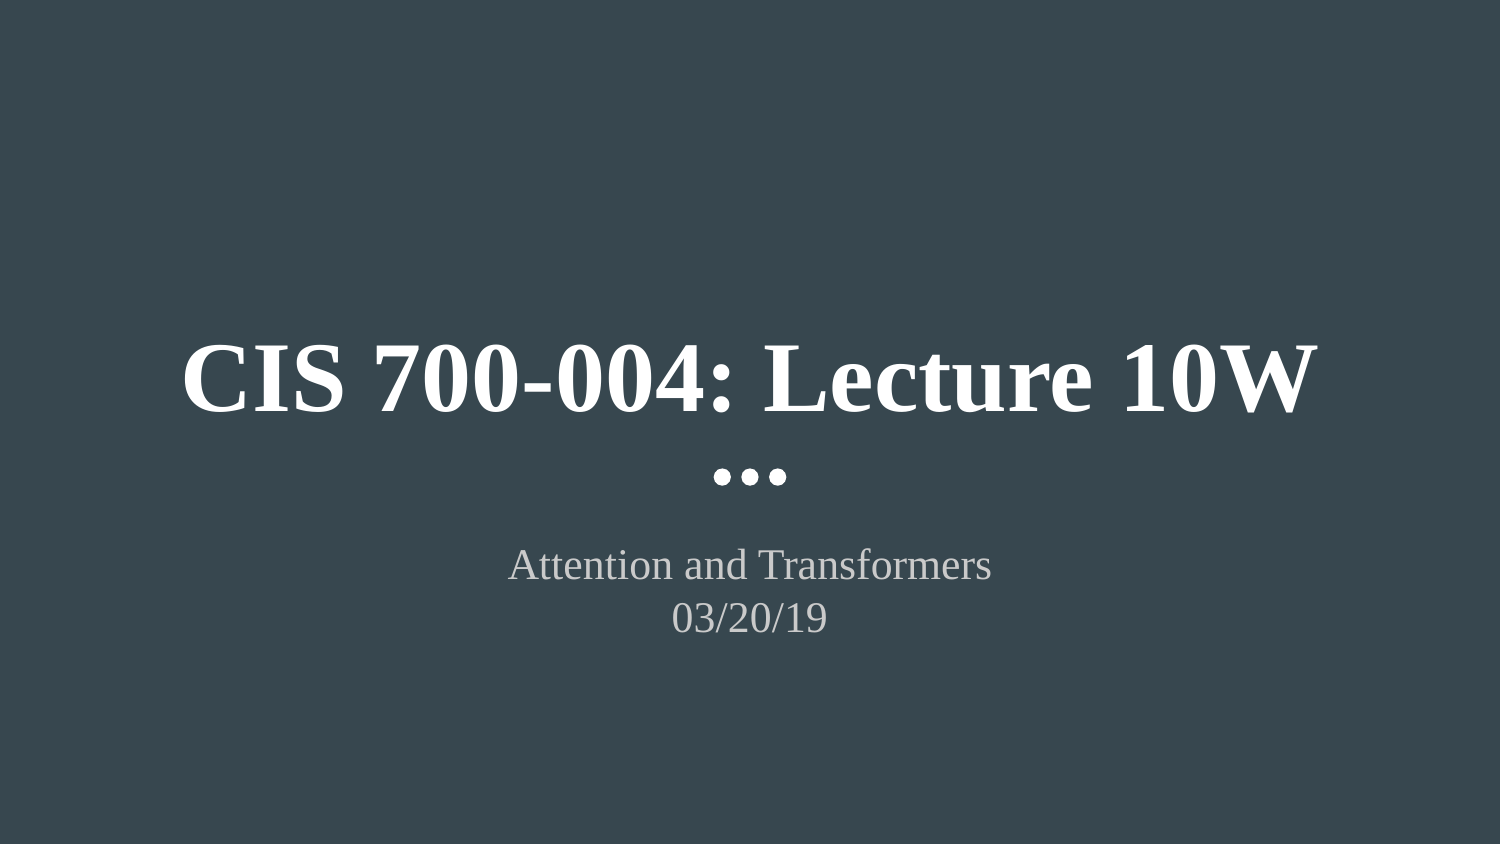

# CIS 700-004: Lecture 10W
Attention and Transformers
03/20/19